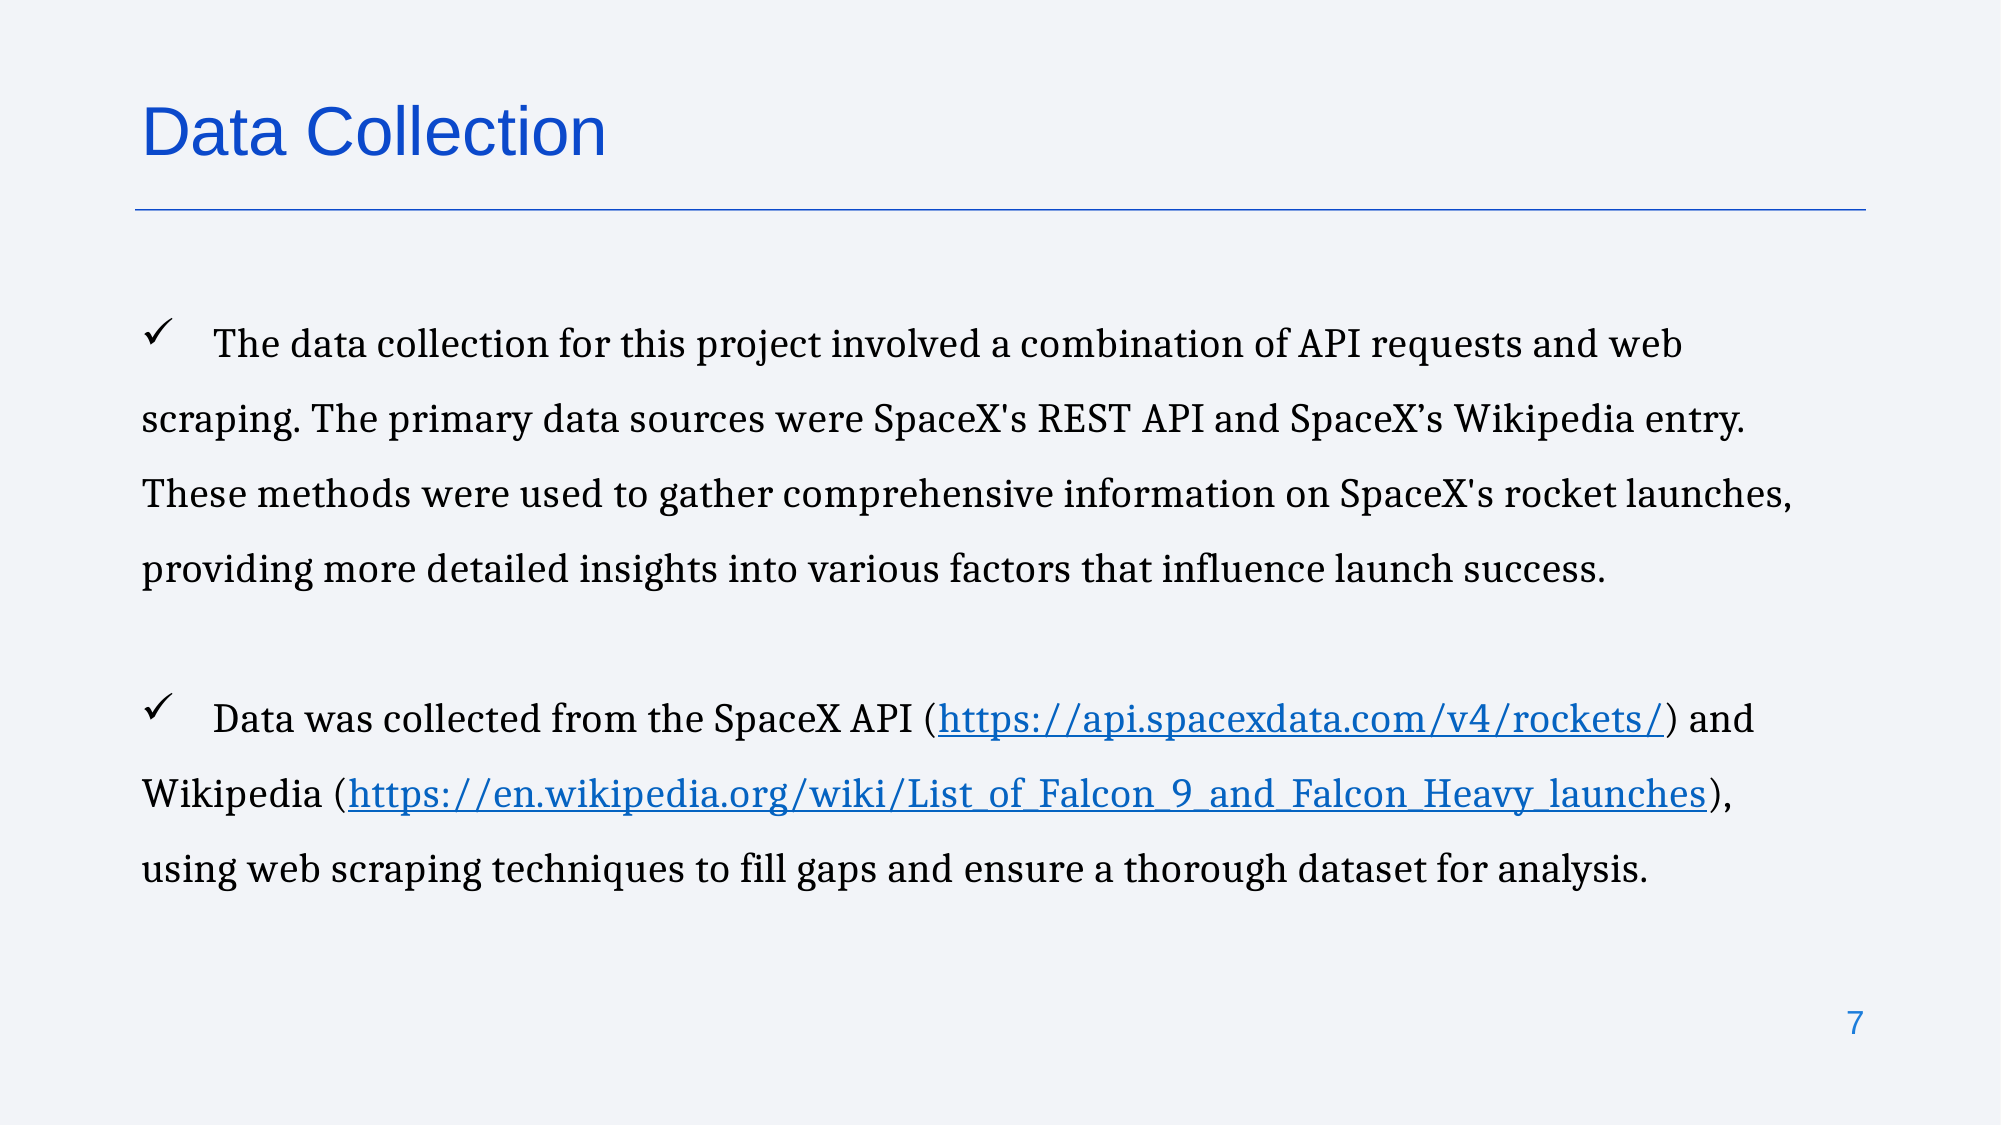

Data Collection

    The data collection for this project involved a combination of API requests and web scraping. The primary data sources were SpaceX's REST API and SpaceX’s Wikipedia entry. These methods were used to gather comprehensive information on SpaceX's rocket launches, providing more detailed insights into various factors that influence launch success.

    Data was collected from the SpaceX API (https://api.spacexdata.com/v4/rockets/) and Wikipedia (https://en.wikipedia.org/wiki/List_of_Falcon_9_and_Falcon_Heavy_launches), using web scraping techniques to fill gaps and ensure a thorough dataset for analysis.

7